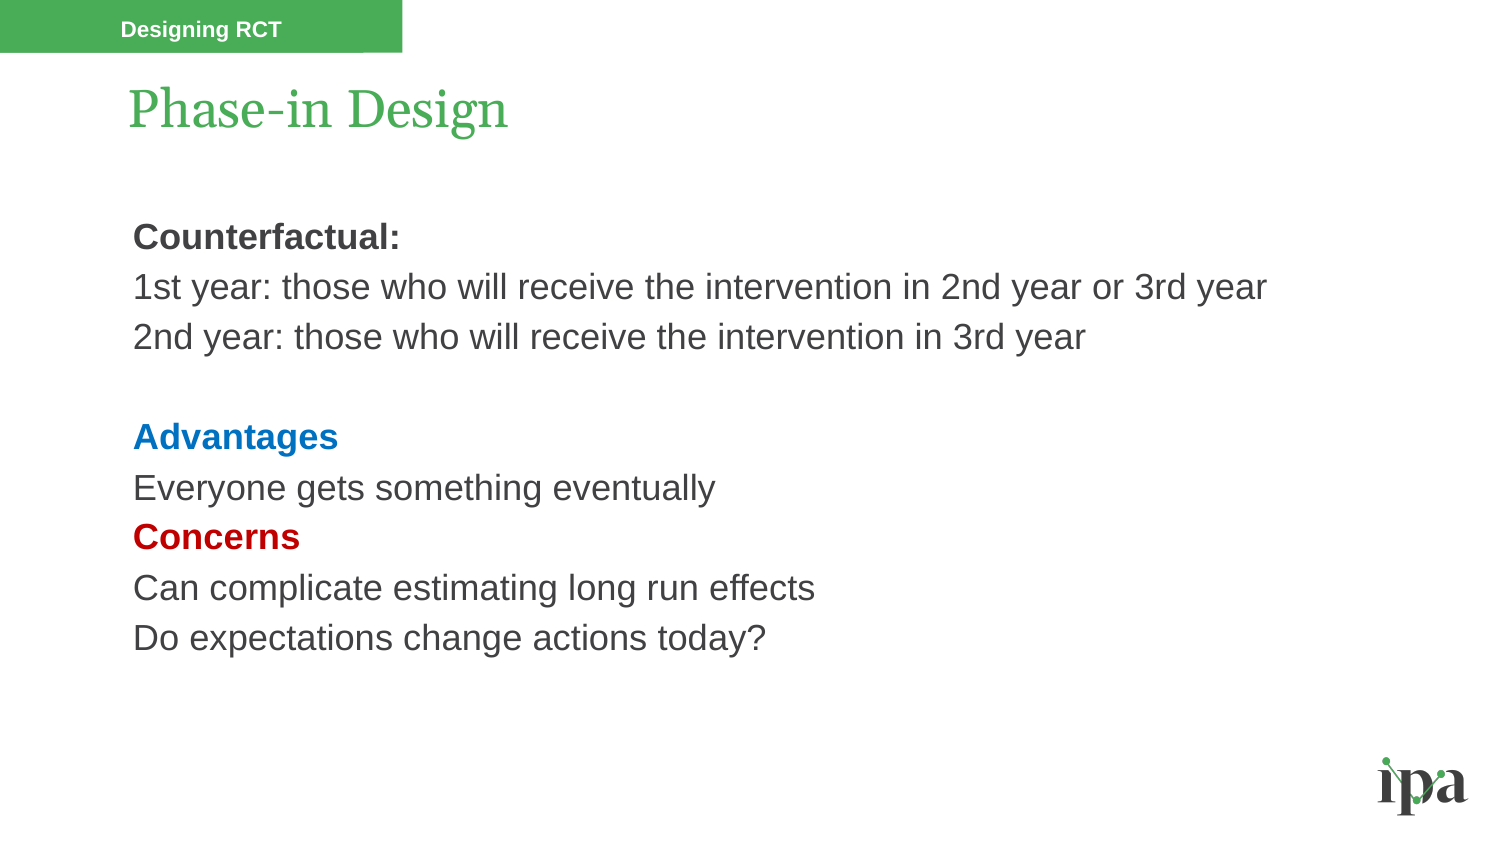

Designing RCT
# Phase-in Design
Counterfactual:
1st year: those who will receive the intervention in 2nd year or 3rd year
2nd year: those who will receive the intervention in 3rd year

Advantages
Everyone gets something eventually
Concerns
Can complicate estimating long run effects
Do expectations change actions today?